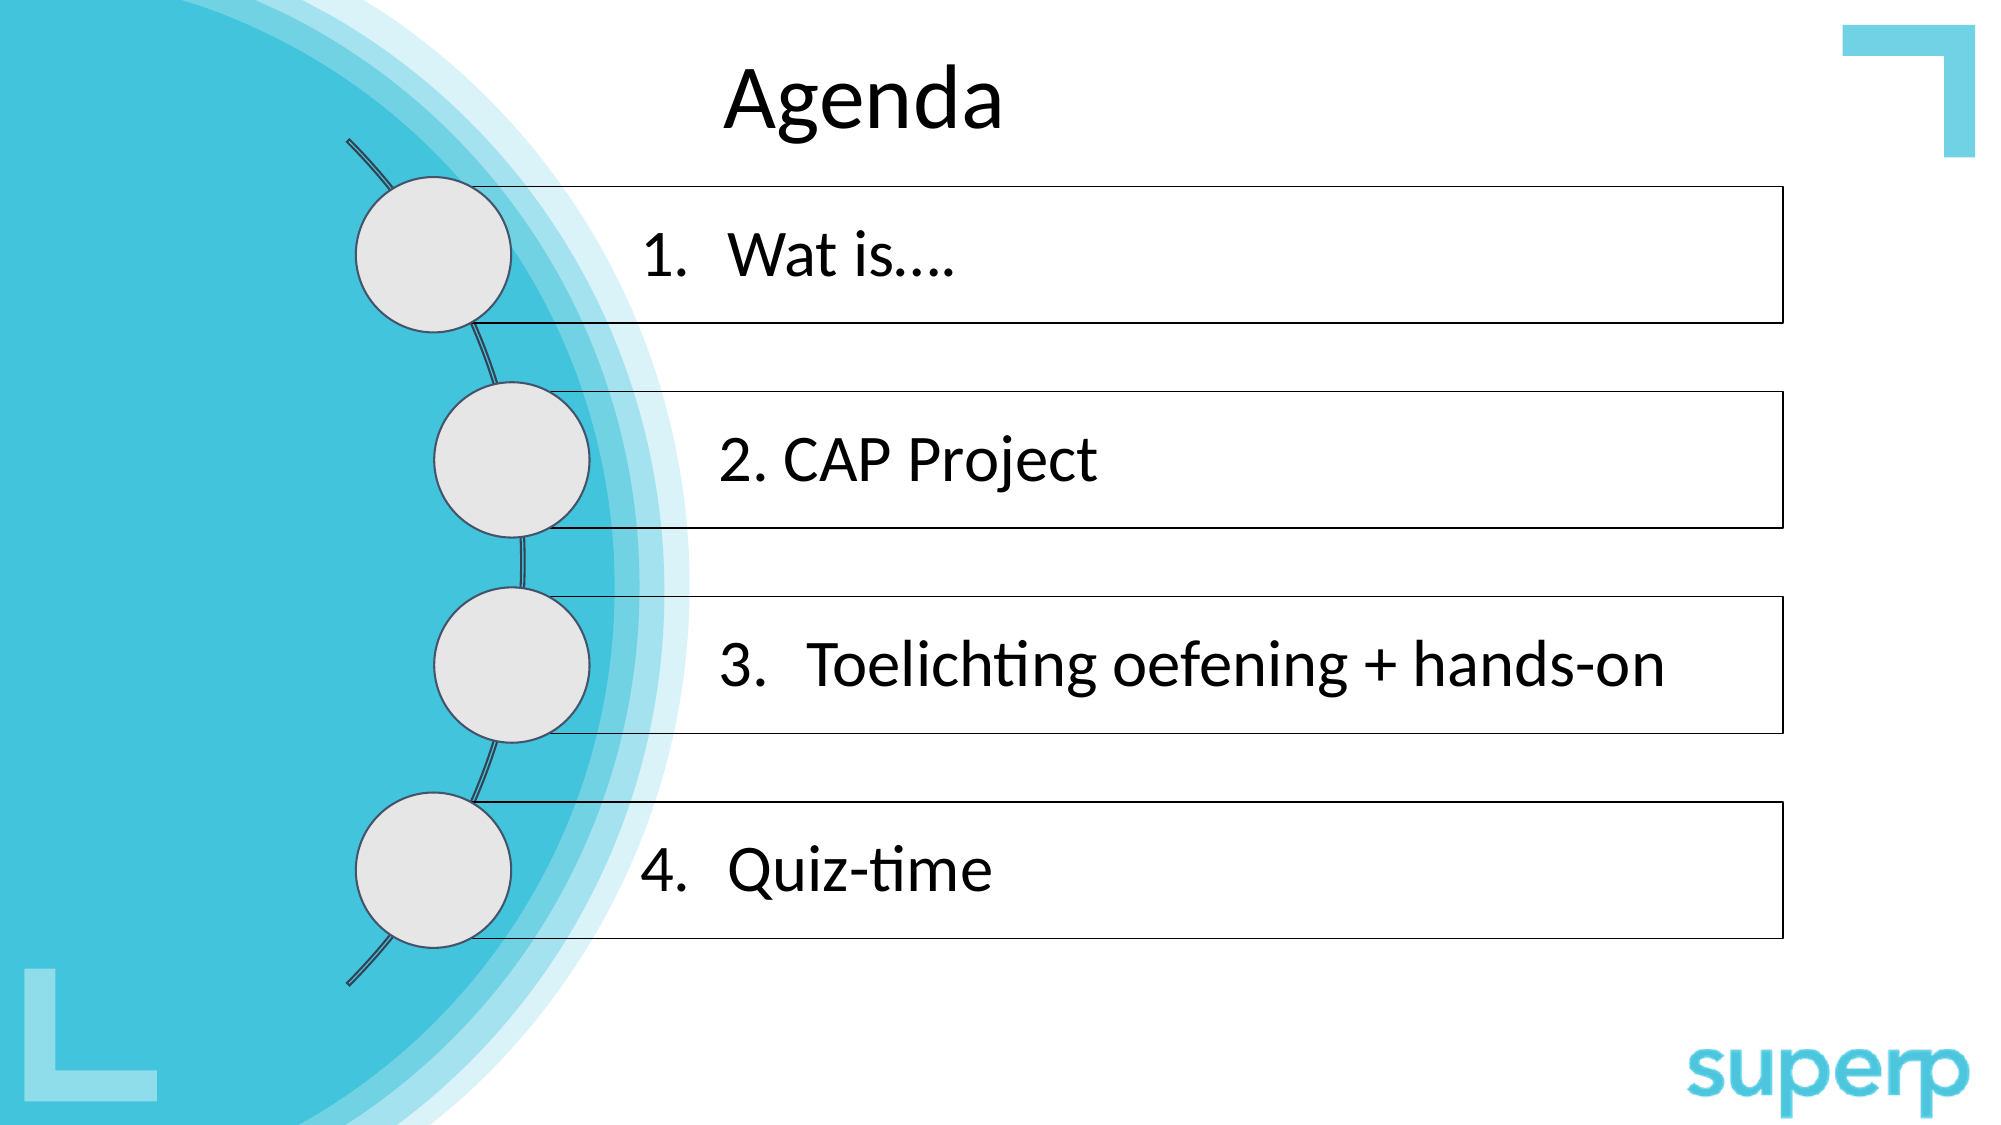

1.	Wat is….

2. CAP Project

3.	Toelichting oefening + hands-on

4.	Quiz-time
# Agenda